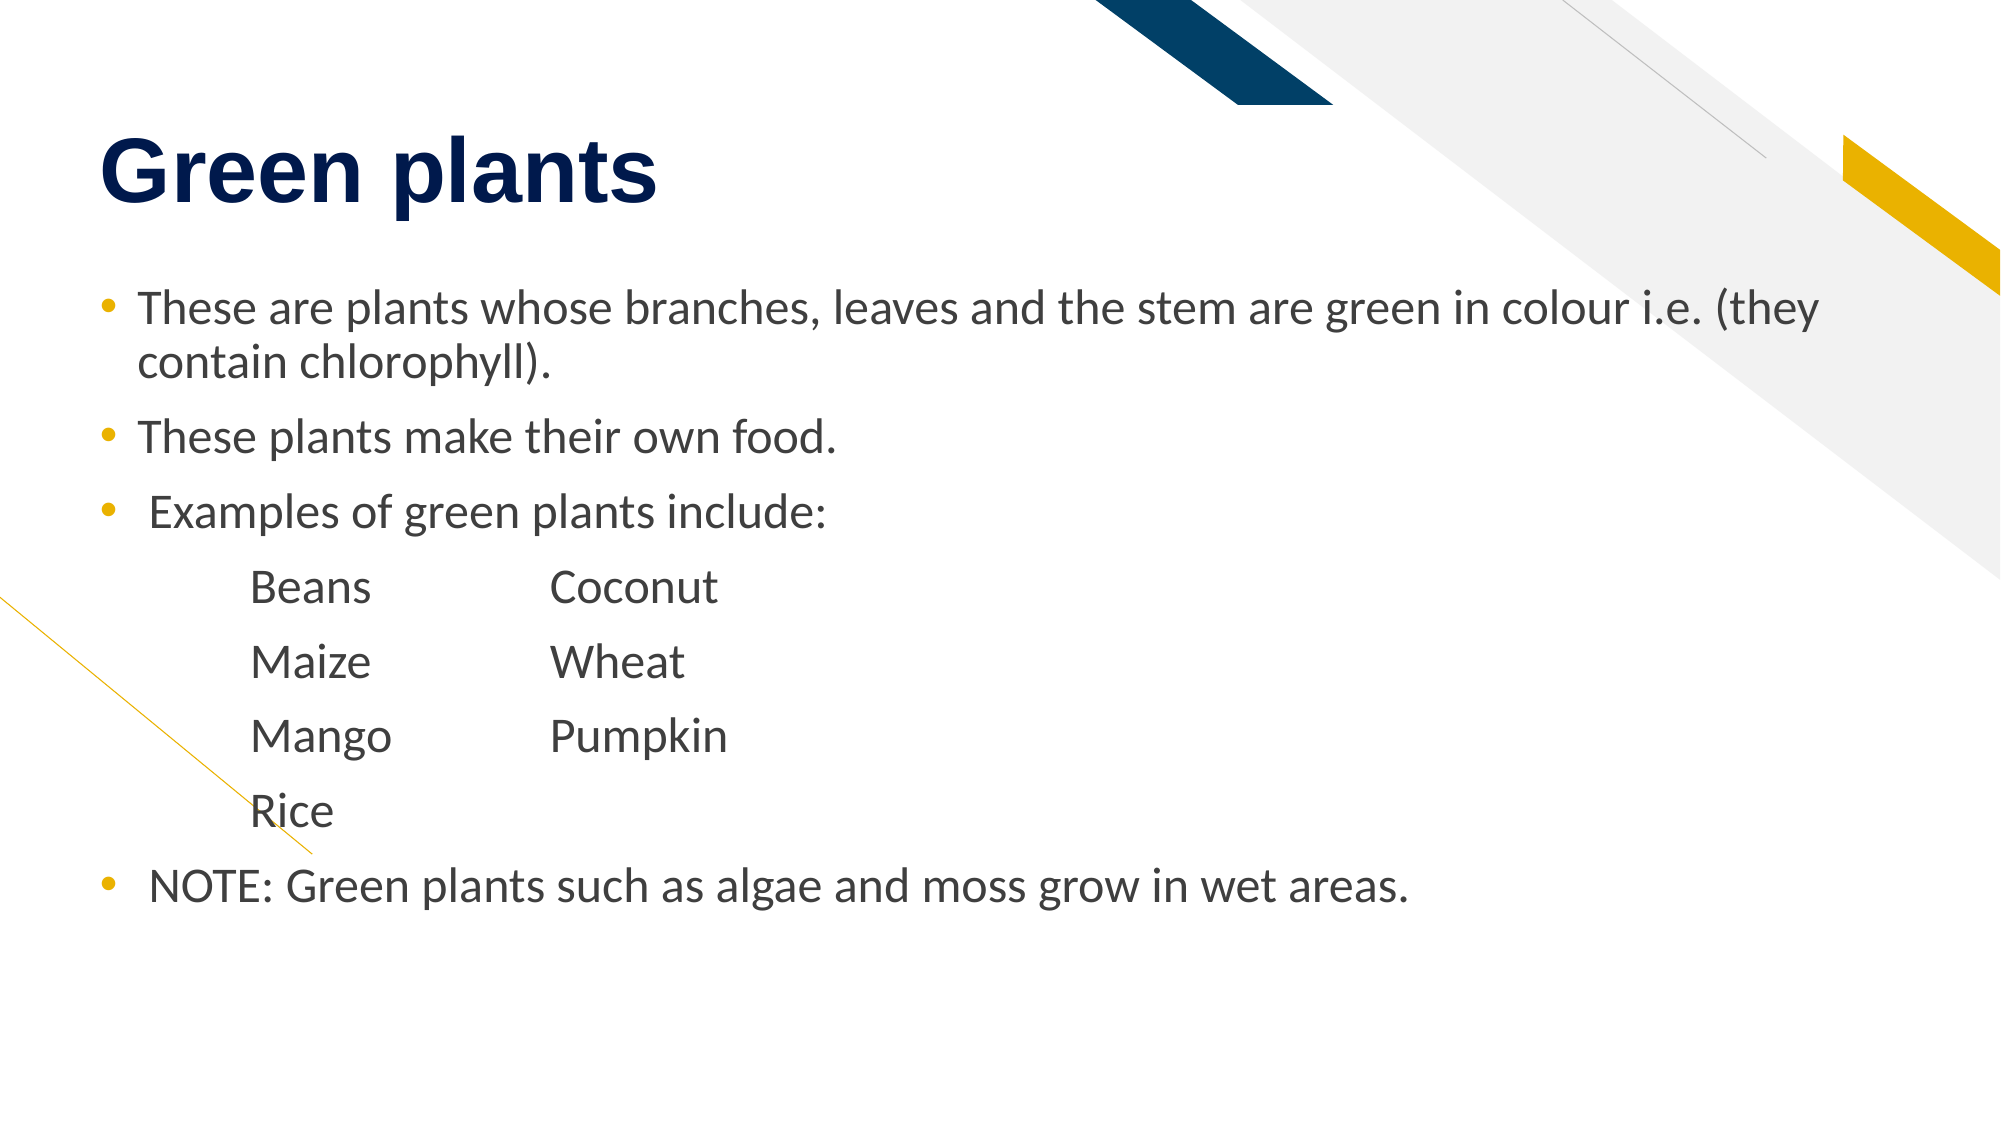

# Green plants
These are plants whose branches, leaves and the stem are green in colour i.e. (they contain chlorophyll).
These plants make their own food.
 Examples of green plants include:
	Beans		Coconut
	Maize		Wheat
	Mango		Pumpkin
	Rice
 NOTE: Green plants such as algae and moss grow in wet areas.